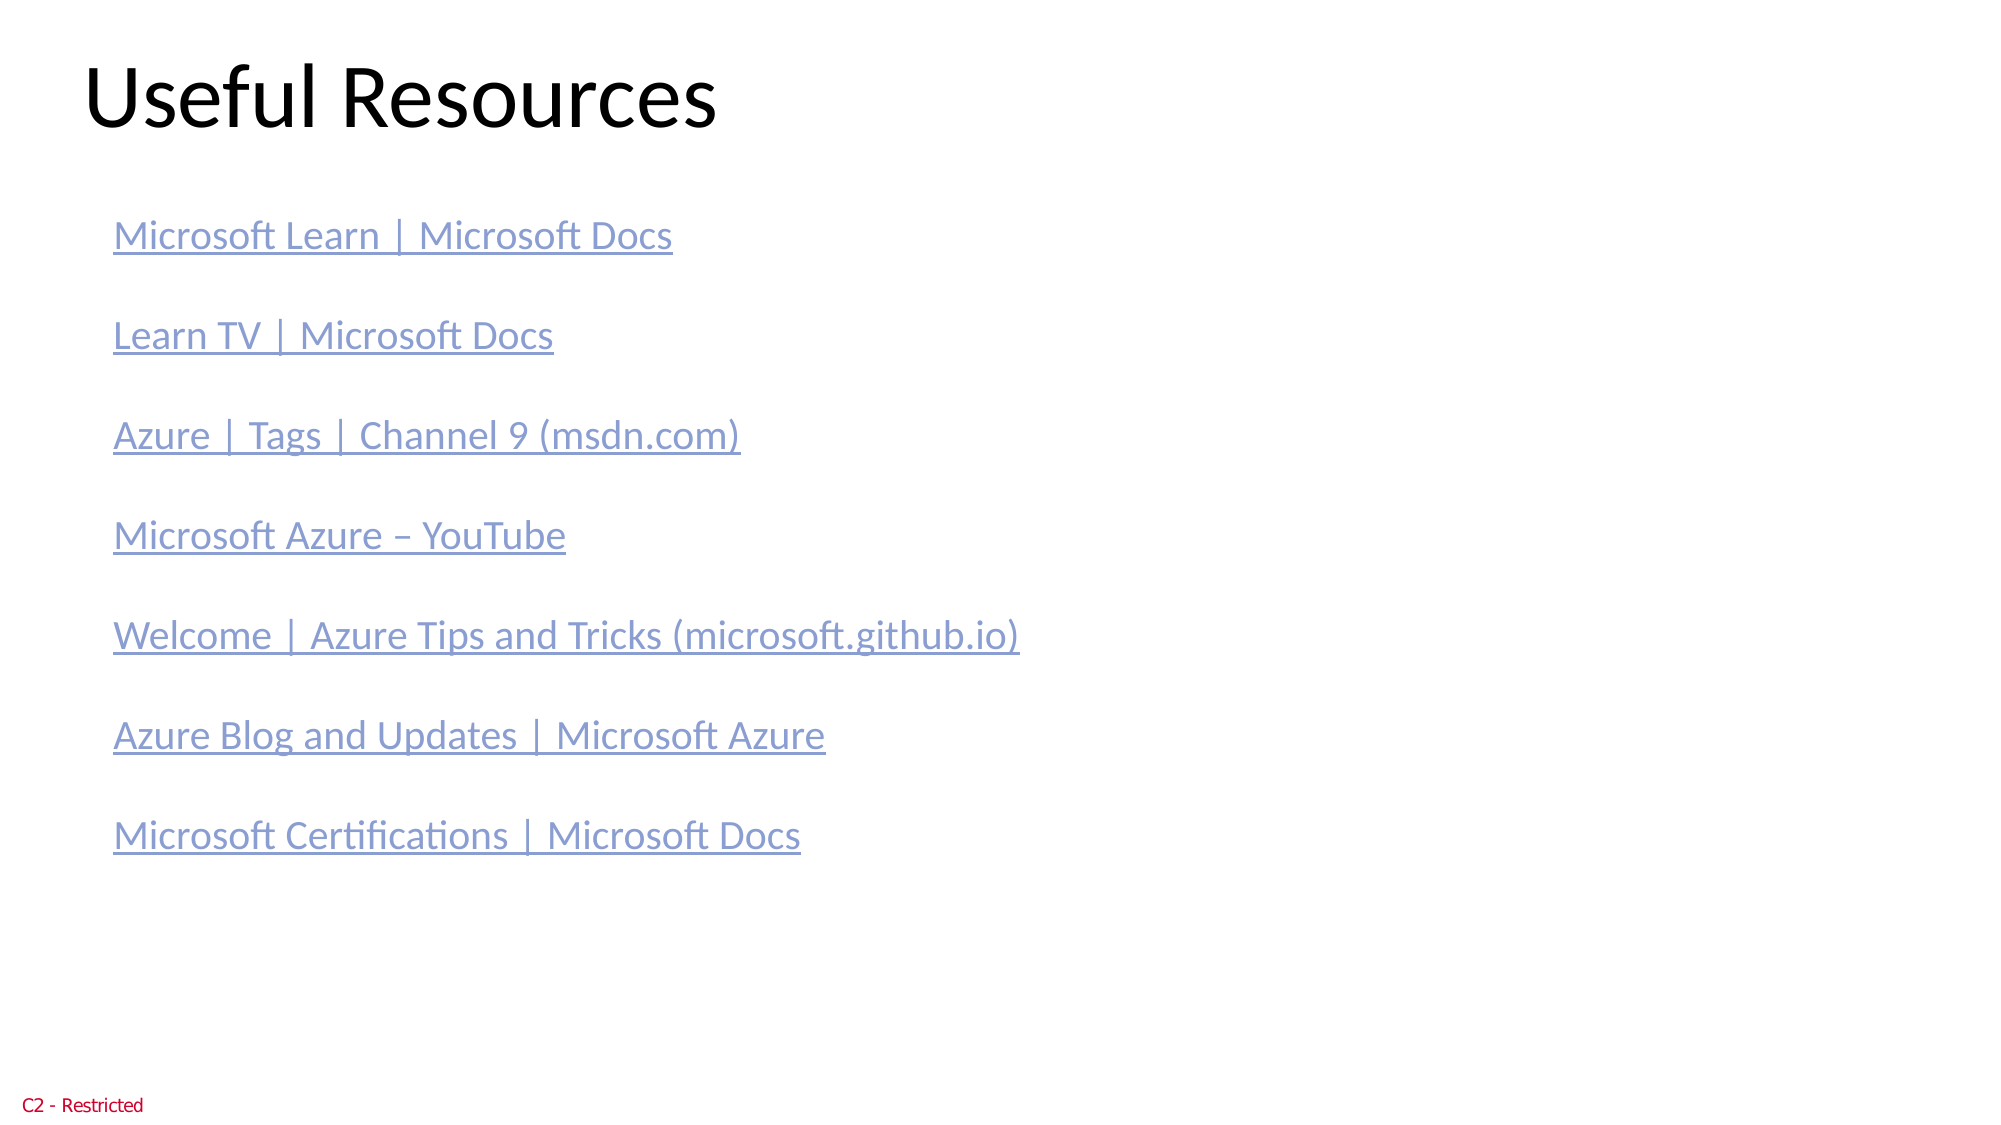

Useful Resources
Microsoft Learn | Microsoft Docs

Learn TV | Microsoft Docs

Azure | Tags | Channel 9 (msdn.com)

Microsoft Azure – YouTube

Welcome | Azure Tips and Tricks (microsoft.github.io)

Azure Blog and Updates | Microsoft Azure

Microsoft Certifications | Microsoft Docs